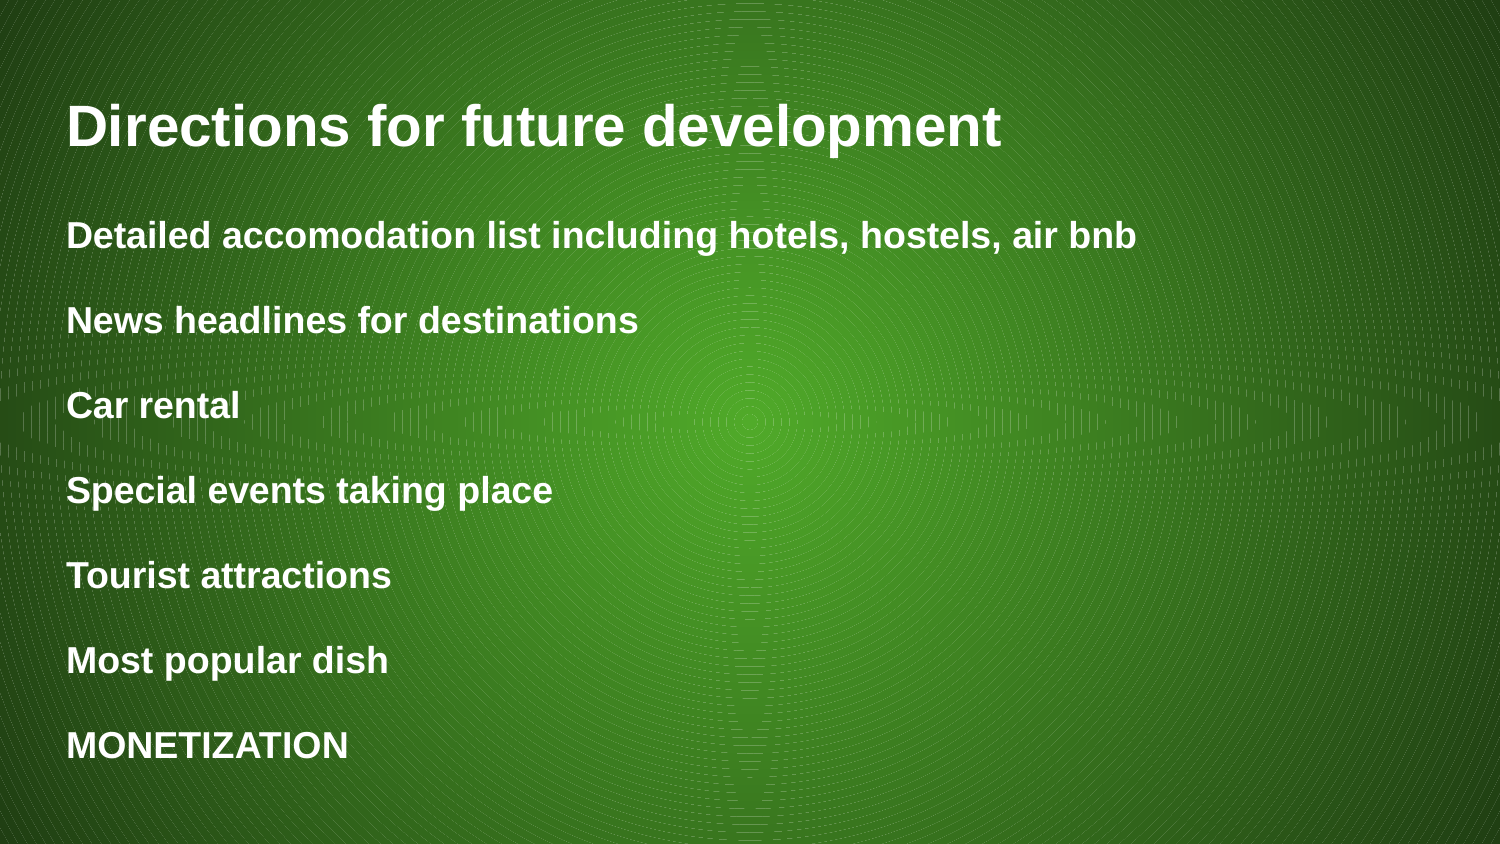

# Directions for future development
Detailed accomodation list including hotels, hostels, air bnb
News headlines for destinations
Car rental
Special events taking place
Tourist attractions
Most popular dish
MONETIZATION